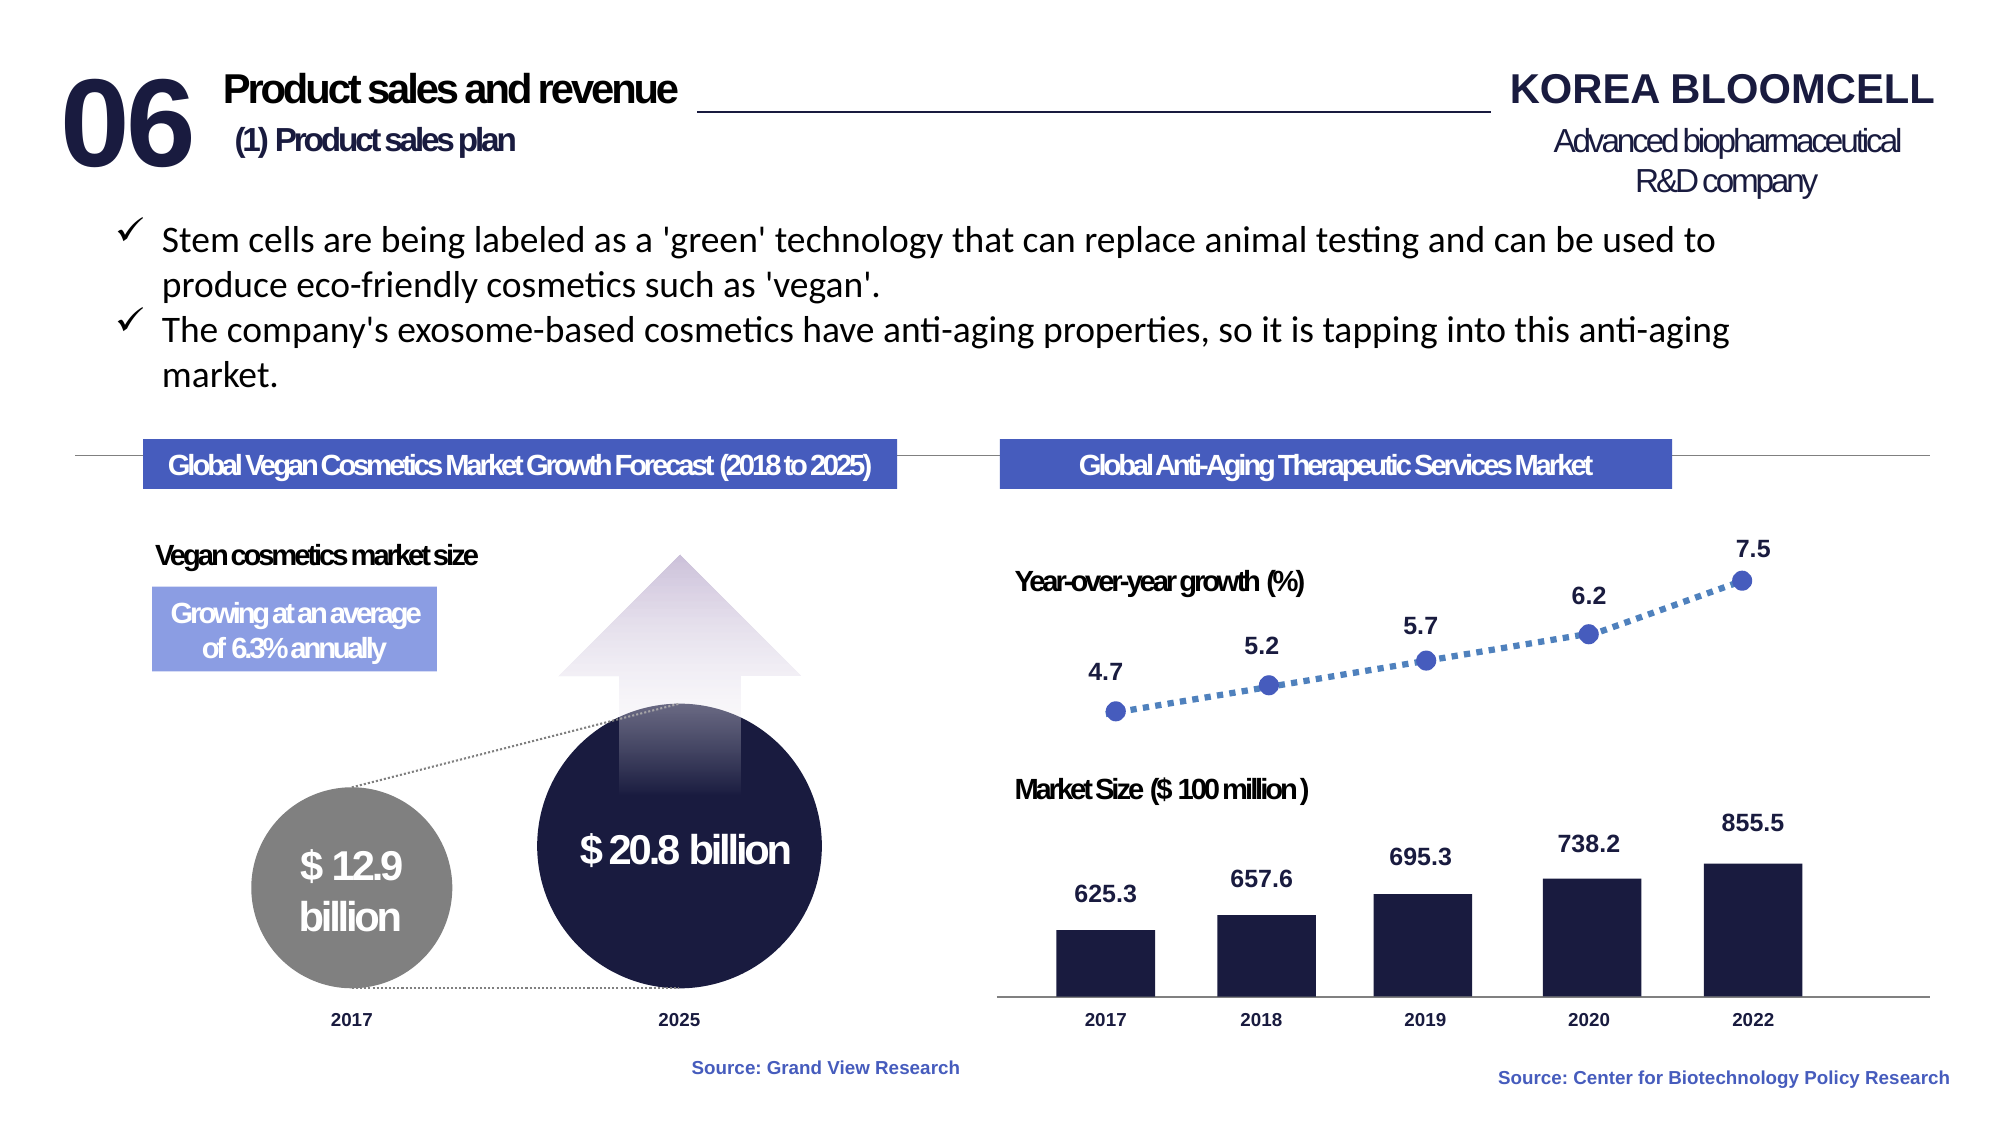

06
Product sales and revenue
KOREA BLOOMCELL
Advanced biopharmaceutical R&D company
(1) Product sales plan
Stem cells are being labeled as a 'green' technology that can replace animal testing and can be used to produce eco-friendly cosmetics such as 'vegan'.
The company's exosome-based cosmetics have anti-aging properties, so it is tapping into this anti-aging market.
Global Vegan Cosmetics Market Growth Forecast (2018 to 2025)
Global Anti-Aging Therapeutic Services Market
7.5
Vegan cosmetics market size
Year-over-year growth (%)

6.2
Growing at an average of 6.3% annually
5.7
5.2

4.7

Market Size ($ 100 million )

855.5
$ 20.8 billion
738.2
$ 12.9 billion
695.3
657.6

625.3

2017
2025
2017
2018
2019
2020
2022
Source: Grand View Research
Source: Center for Biotechnology Policy Research